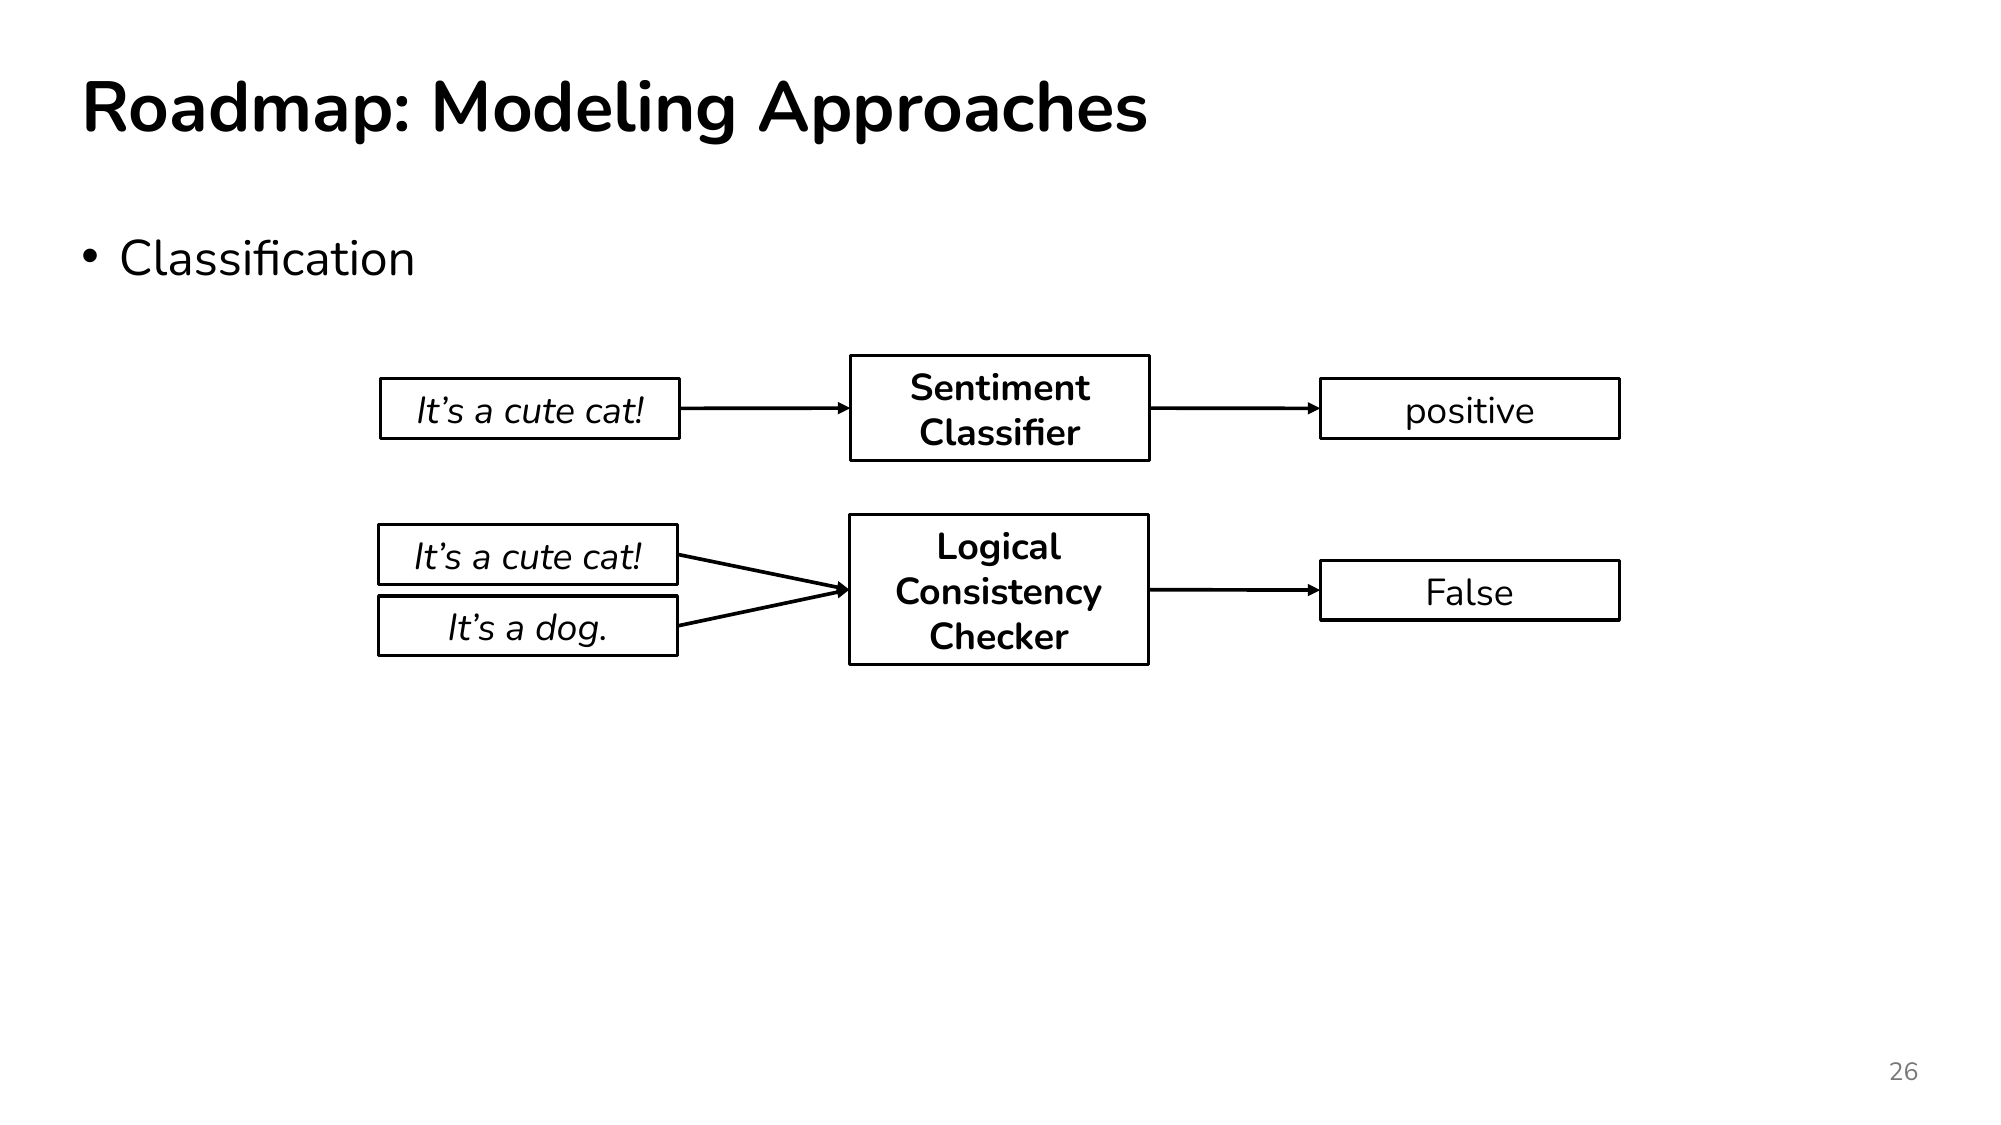

# Roadmap: Modeling Approaches
Classification
Sentiment Classifier
It’s a cute cat!
positive
Logical Consistency Checker
It’s a cute cat!
It’s a dog.
False
26